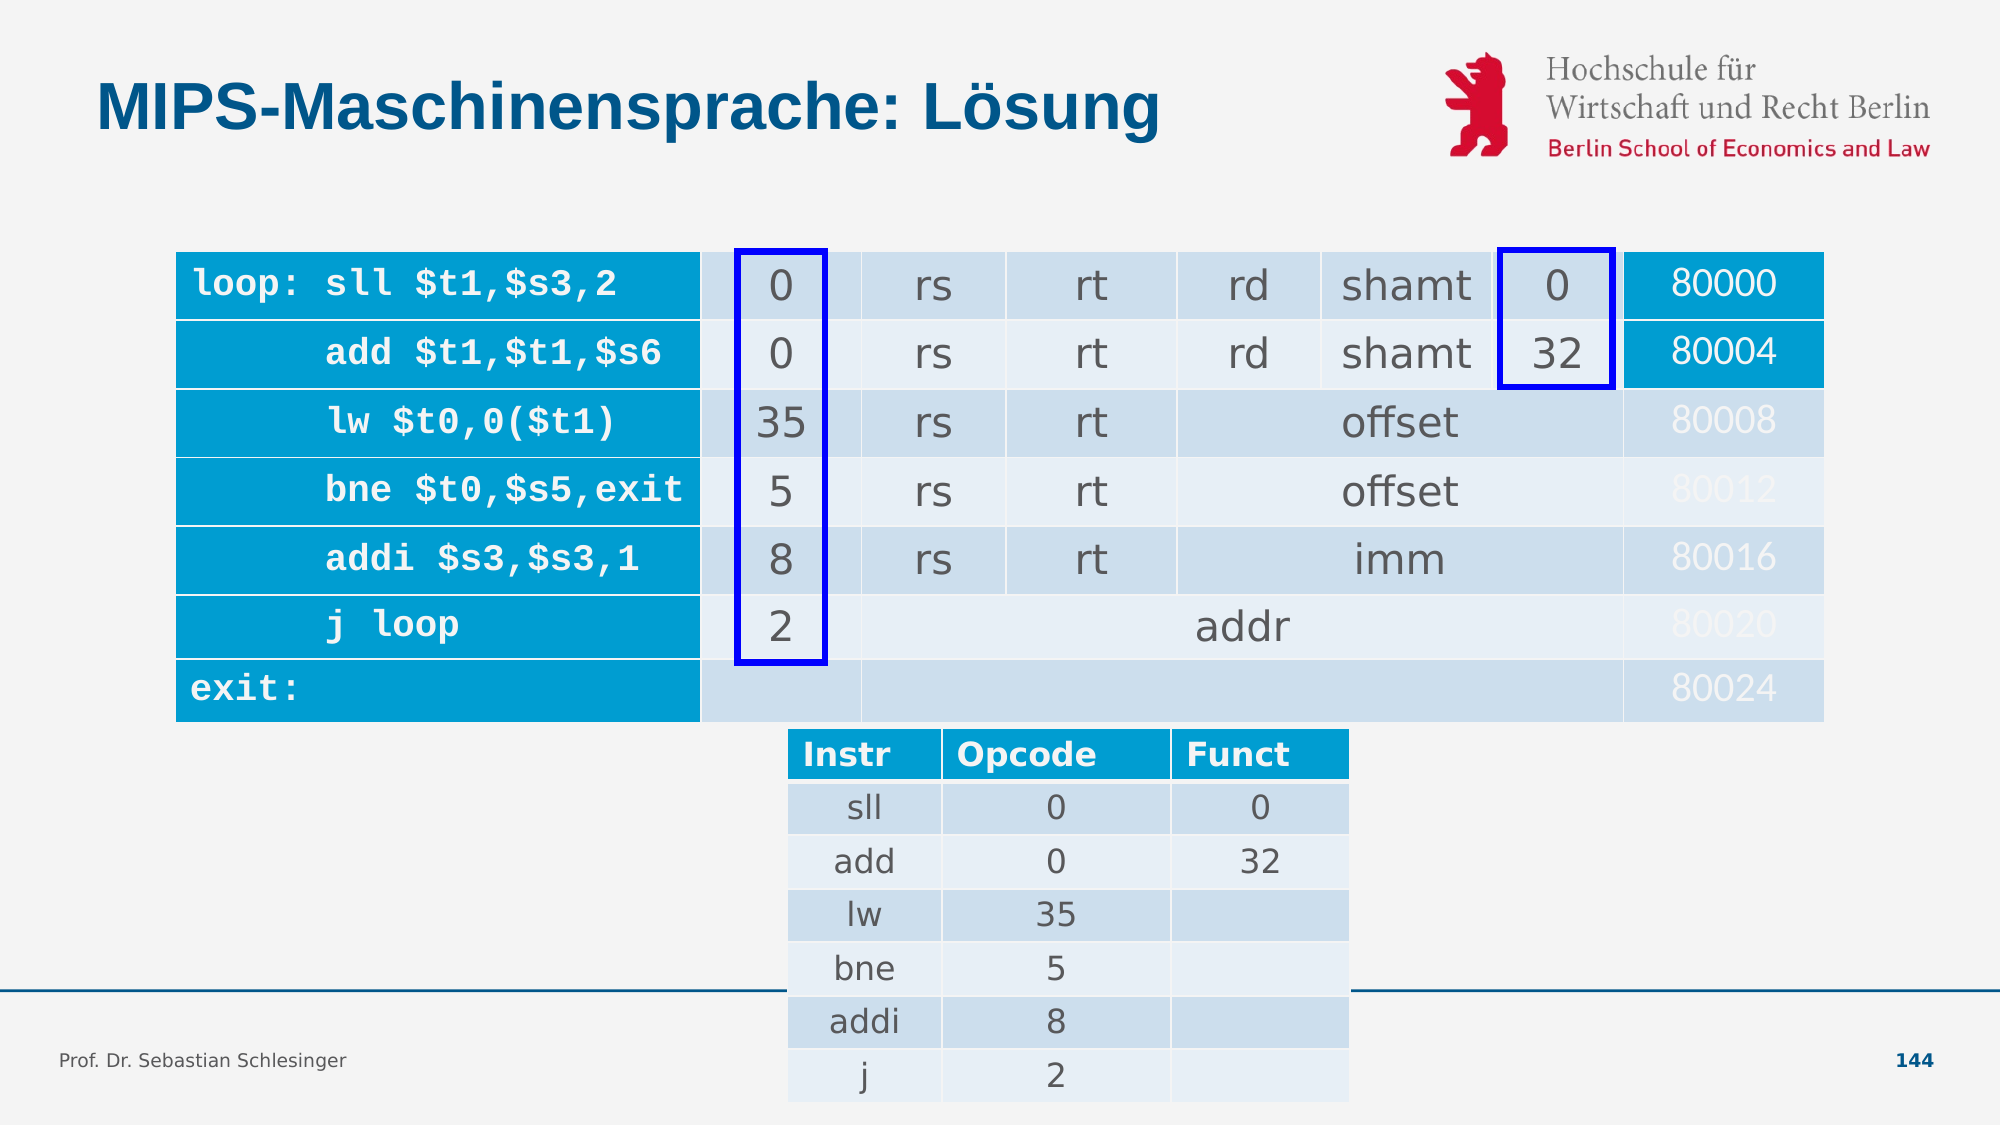

# MIPS-Maschinensprache: Lösung

| loop: sll $t1,$s3,2 | 0 | rs | rt | rd | shamt | 0 | 80000 |
| --- | --- | --- | --- | --- | --- | --- | --- |
| add $t1,$t1,$s6 | 0 | rs | rt | rd | shamt | 32 | 80004 |
| lw $t0,0($t1) | 35 | rs | rt | offset |  |  | 80008 |
| bne $t0,$s5,exit | 5 | rs | rt | offset |  |  | 80012 |
| addi $s3,$s3,1 | 8 | rs | rt | imm |  |  | 80016 |
| j loop | 2 | addr |  |  |  |  | 80020 |
| exit: |  |  |  |  |  |  | 80024 |

| Instr | Opcode | Funct |
| --- | --- | --- |
| sll | 0 | 0 |
| add | 0 | 32 |
| lw | 35 |  |
| bne | 5 |  |
| addi | 8 |  |
| j | 2 |  |
Prof. Dr. Sebastian Schlesinger
144